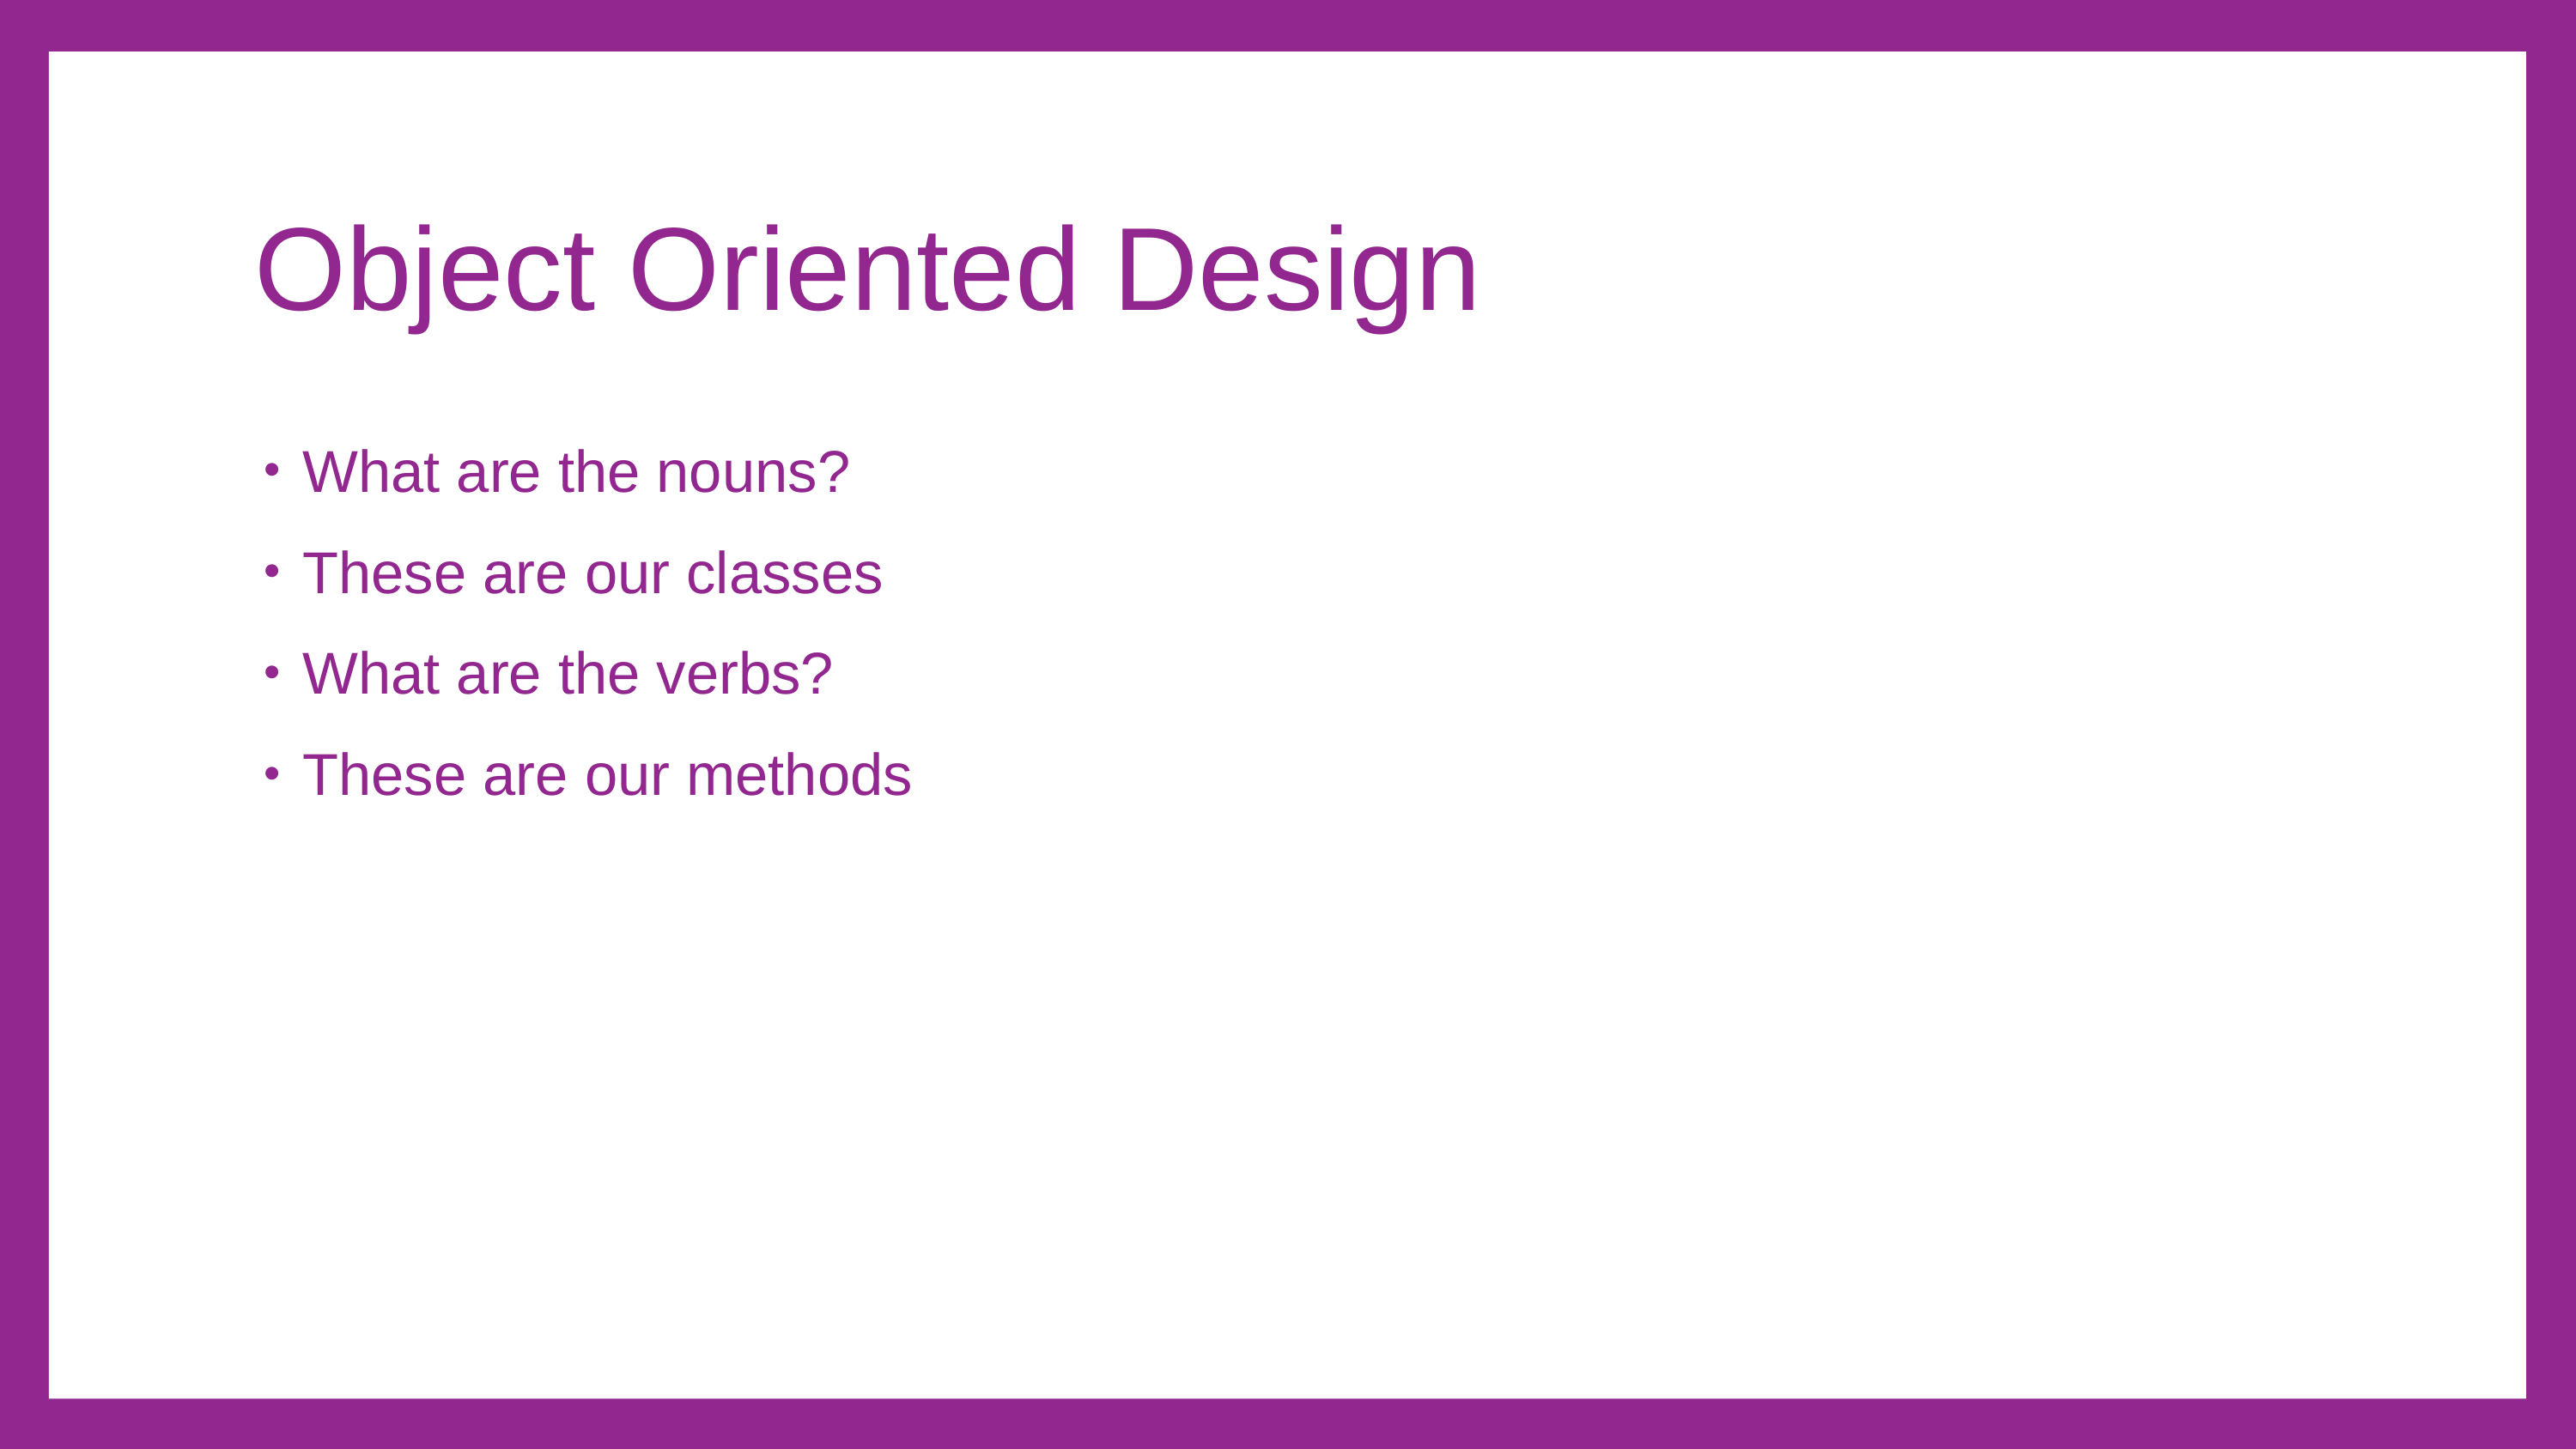

# Object Oriented Design
What are the nouns?
These are our classes
What are the verbs?
These are our methods